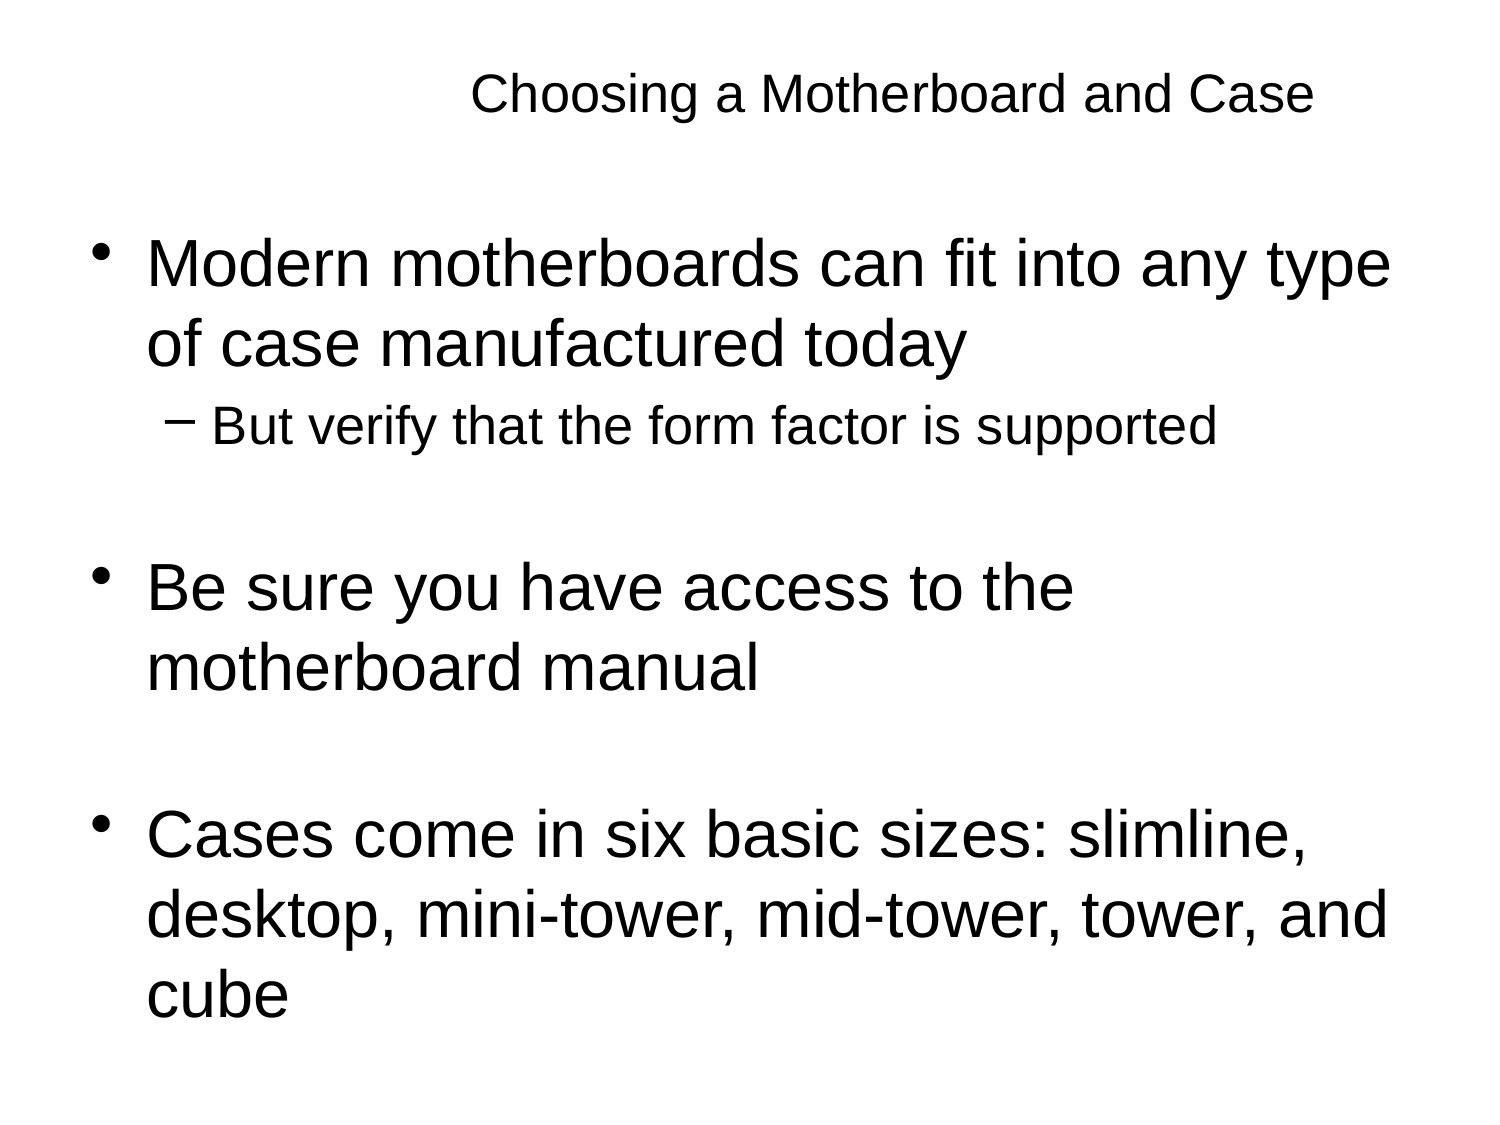

# Choosing a Motherboard and Case
Modern motherboards can fit into any type of case manufactured today
But verify that the form factor is supported

Be sure you have access to the motherboard manual

Cases come in six basic sizes: slimline, desktop, mini-tower, mid-tower, tower, and cube